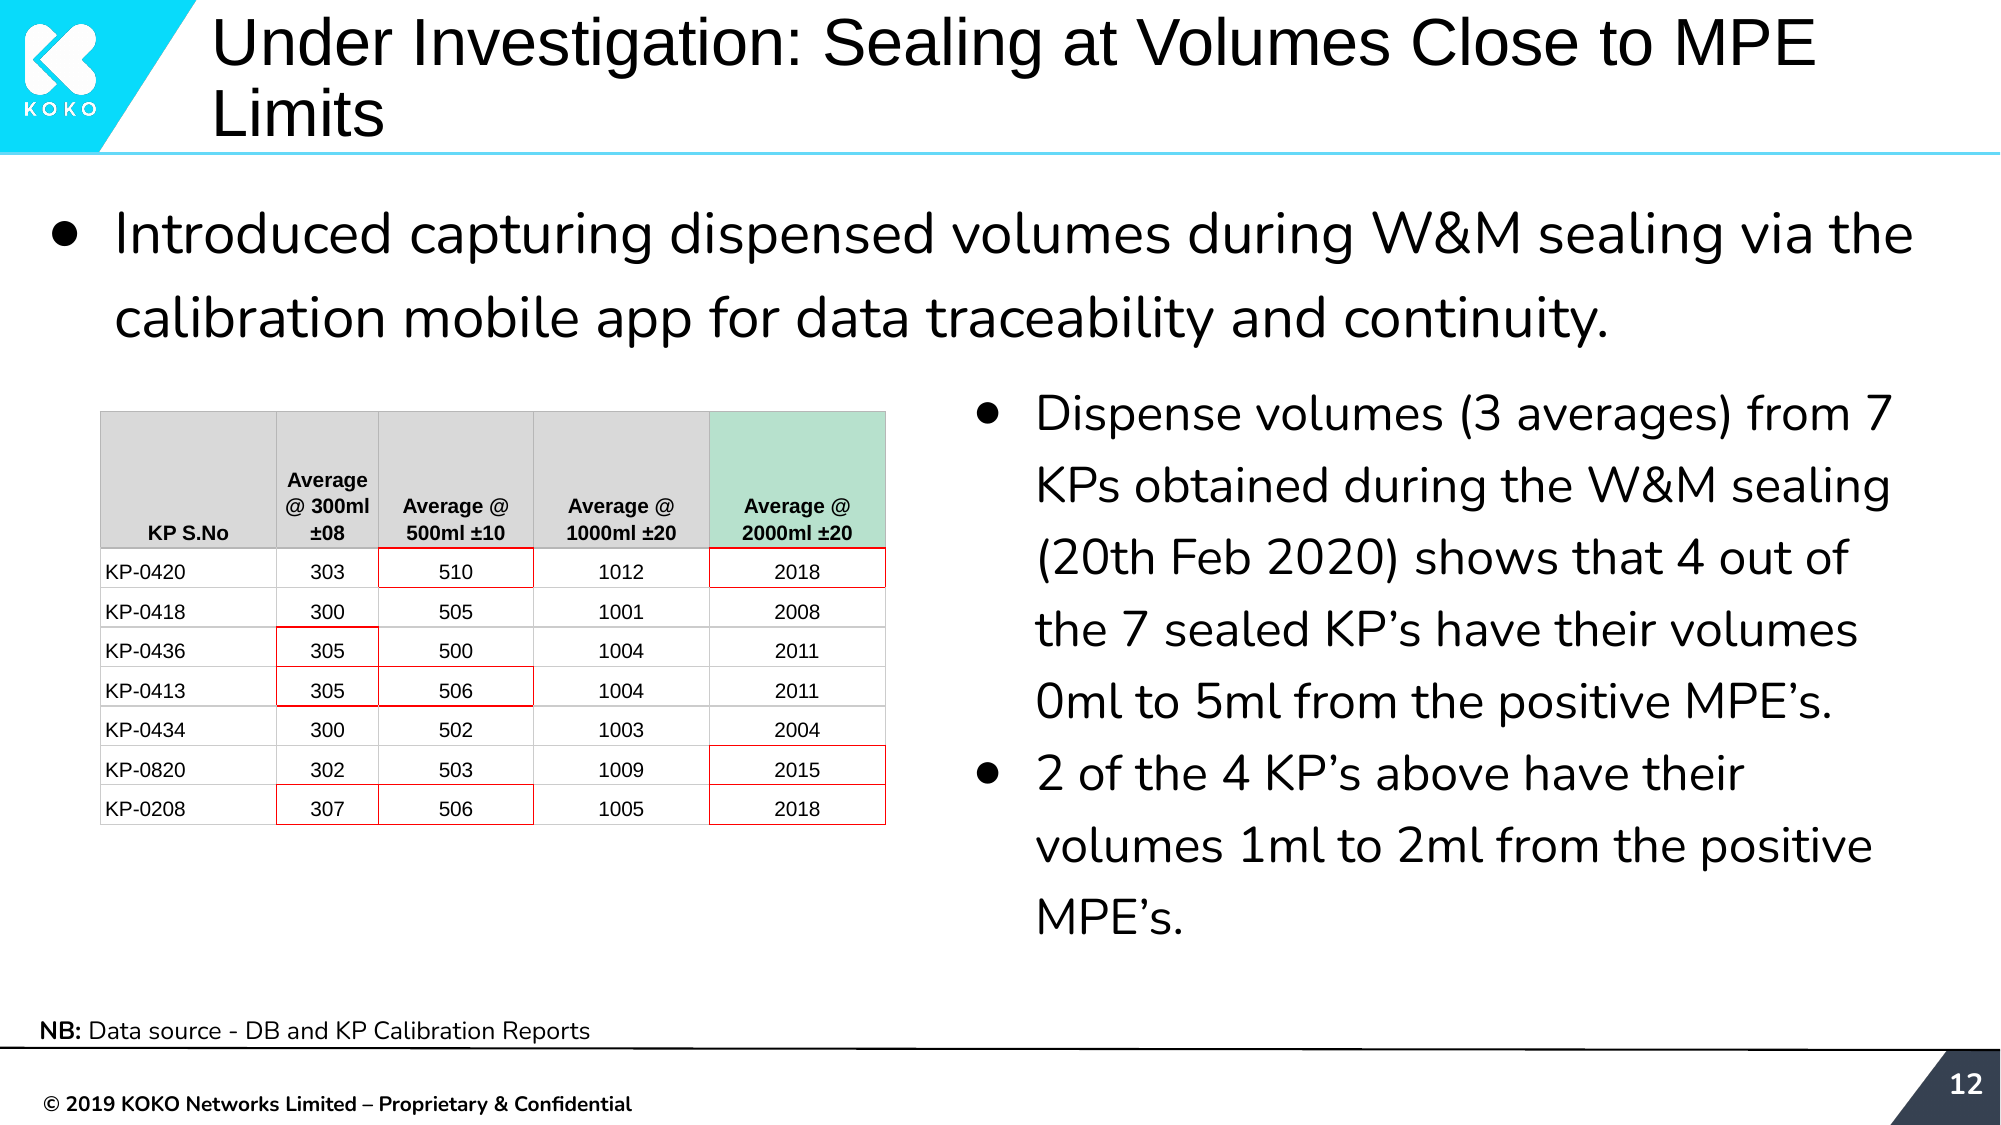

# Under Investigation: Sealing at Volumes Close to MPE Limits
Introduced capturing dispensed volumes during W&M sealing via the calibration mobile app for data traceability and continuity.
Dispense volumes (3 averages) from 7 KPs obtained during the W&M sealing (20th Feb 2020) shows that 4 out of the 7 sealed KP’s have their volumes 0ml to 5ml from the positive MPE’s.
2 of the 4 KP’s above have their volumes 1ml to 2ml from the positive MPE’s.
| KP S.No | Average @ 300ml ±08 | Average @ 500ml ±10 | Average @ 1000ml ±20 | Average @ 2000ml ±20 |
| --- | --- | --- | --- | --- |
| KP-0420 | 303 | 510 | 1012 | 2018 |
| KP-0418 | 300 | 505 | 1001 | 2008 |
| KP-0436 | 305 | 500 | 1004 | 2011 |
| KP-0413 | 305 | 506 | 1004 | 2011 |
| KP-0434 | 300 | 502 | 1003 | 2004 |
| KP-0820 | 302 | 503 | 1009 | 2015 |
| KP-0208 | 307 | 506 | 1005 | 2018 |
NB: Data source - DB and KP Calibration Reports
12